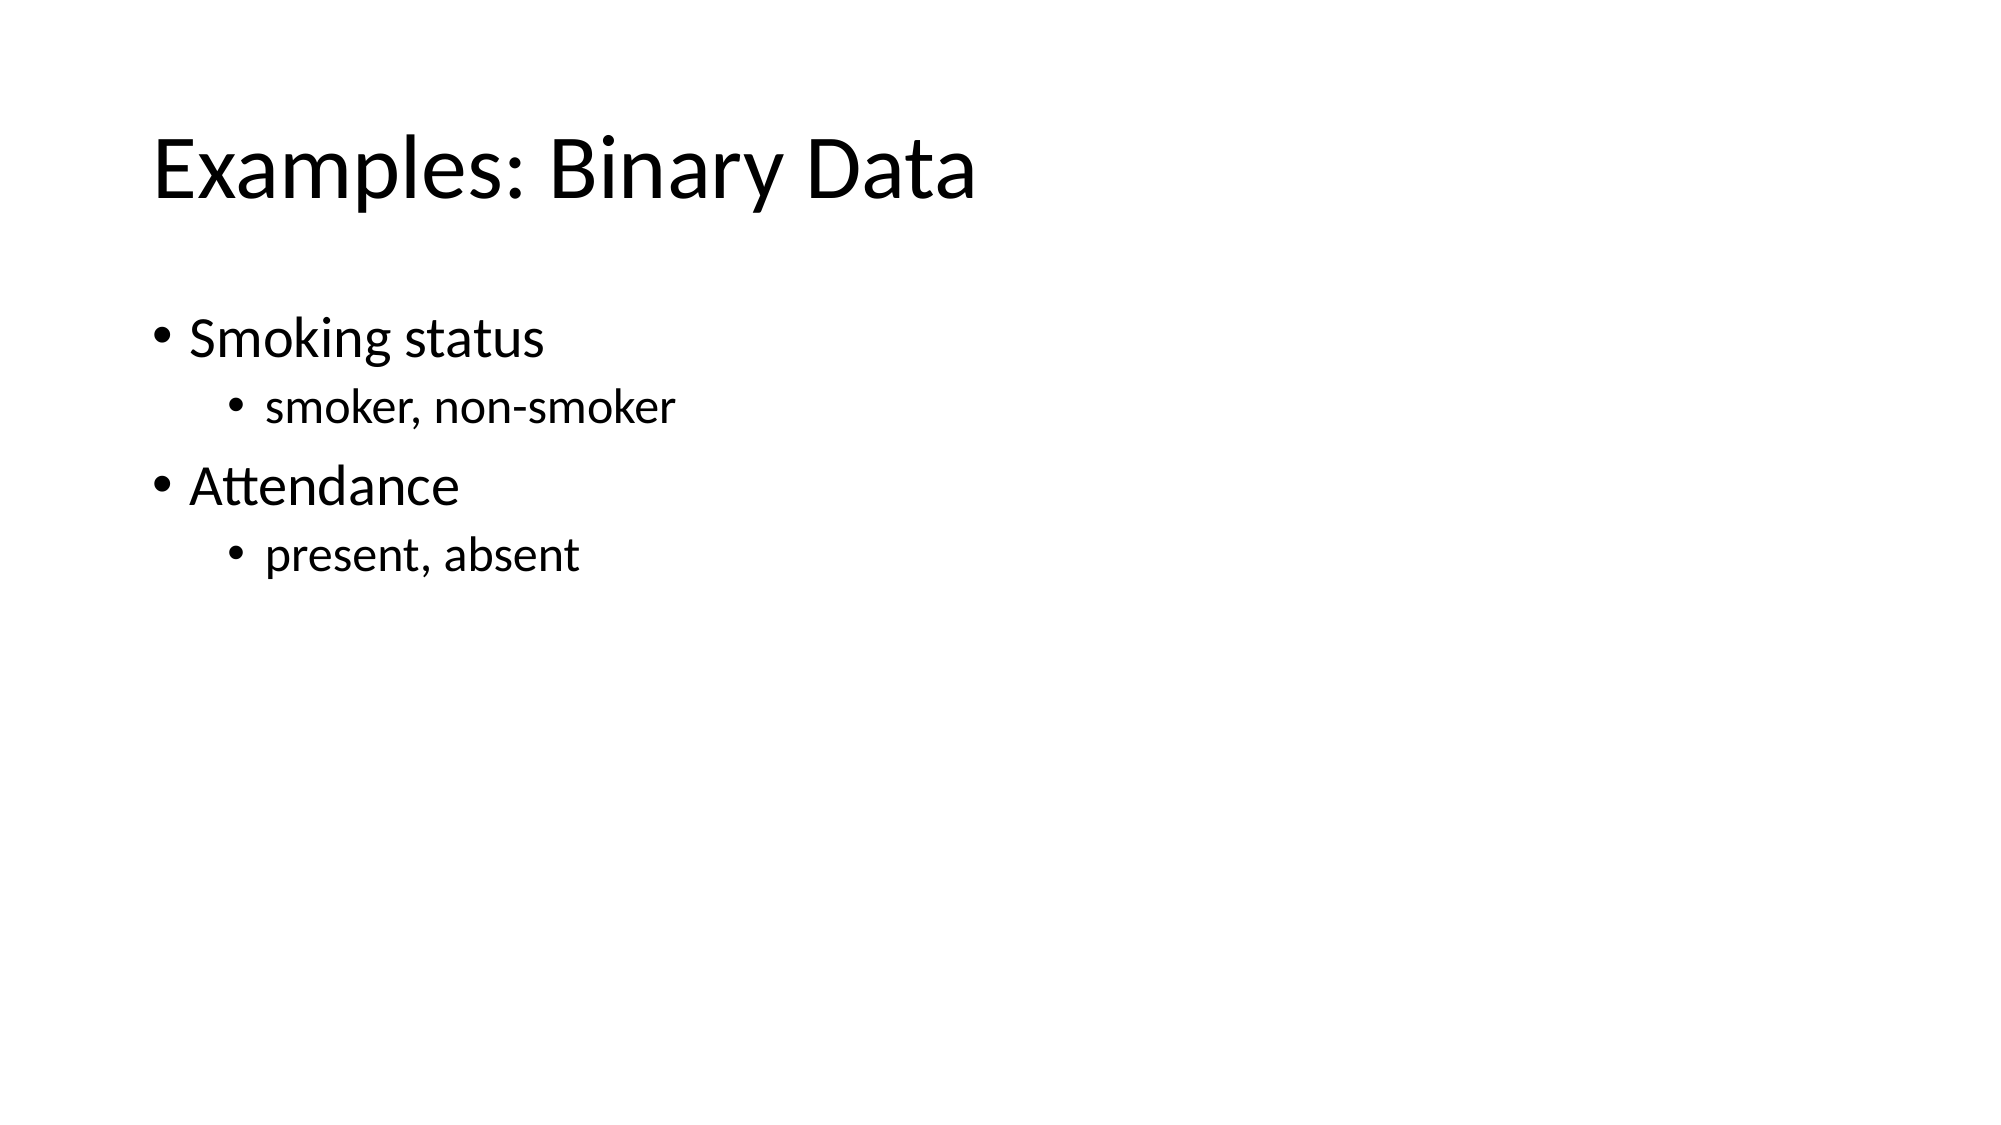

# Examples: Binary Data
Smoking status
smoker, non-smoker
Attendance
present, absent